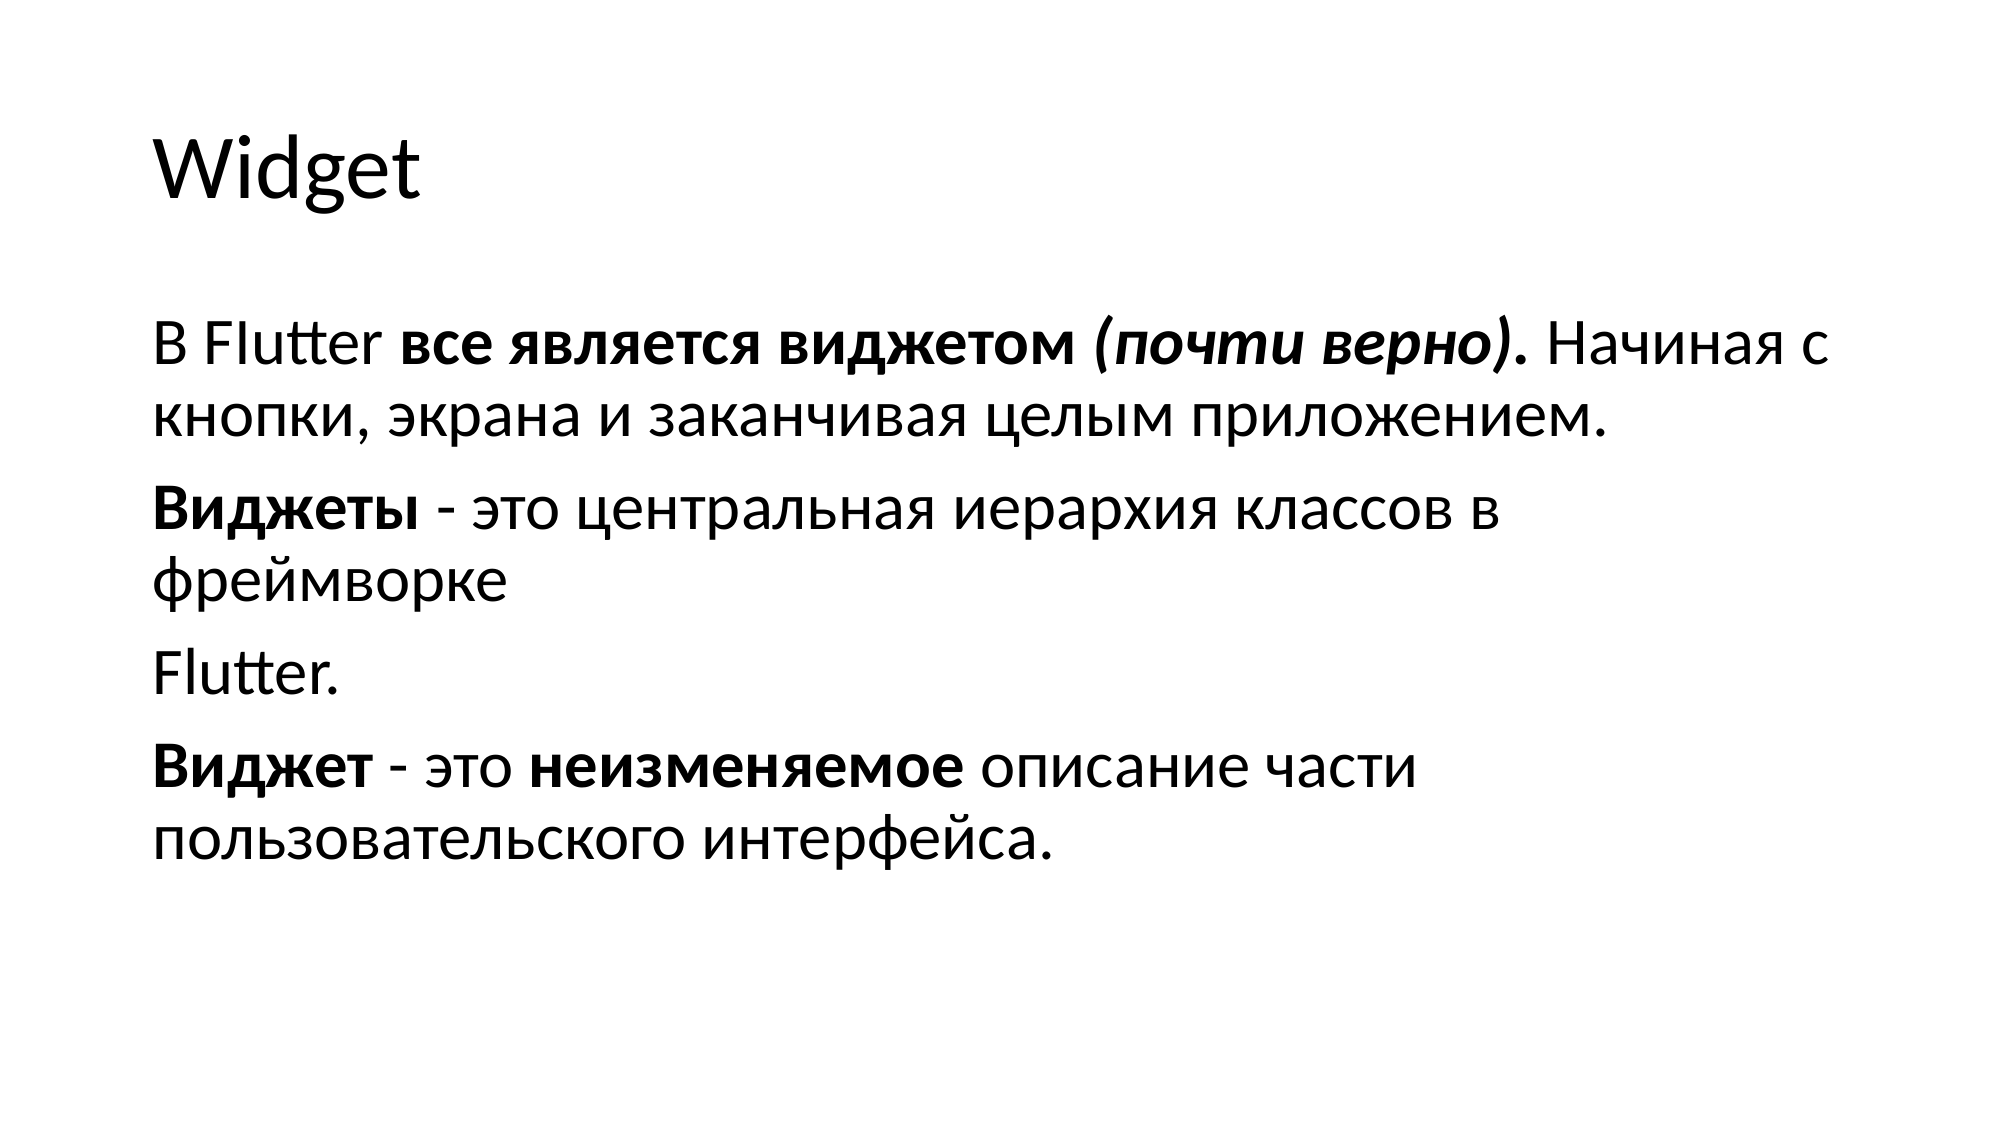

# Widget
В FIutter все является виджетом (почти верно). Начиная с кнопки, экрана и заканчивая целым приложением.
Виджеты - это центральная иерархия классов в фреймворке
Flutter.
Виджет - это неизменяемое описание части пользовательского интерфейса.